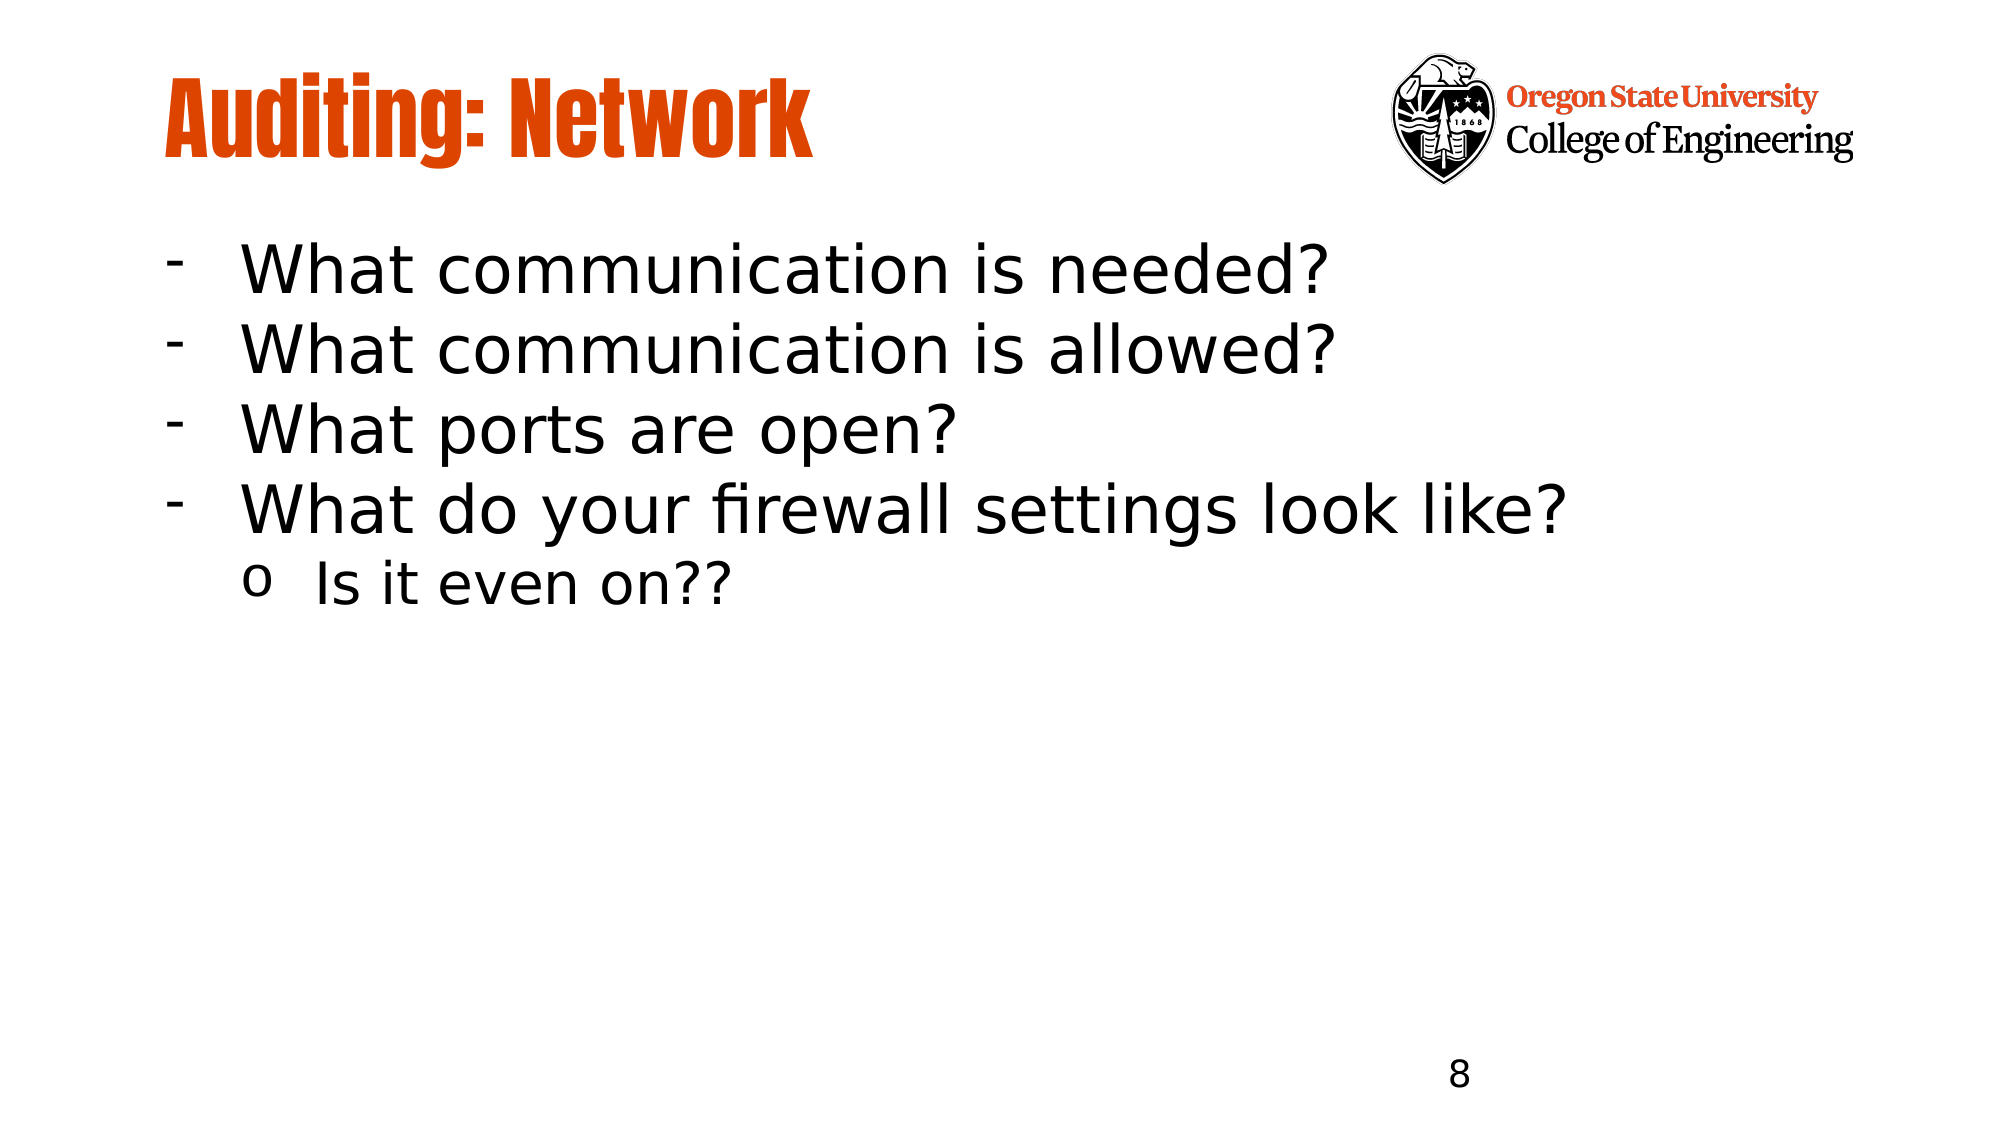

# Auditing: Network
What communication is needed?
What communication is allowed?
What ports are open?
What do your firewall settings look like?
Is it even on??
8